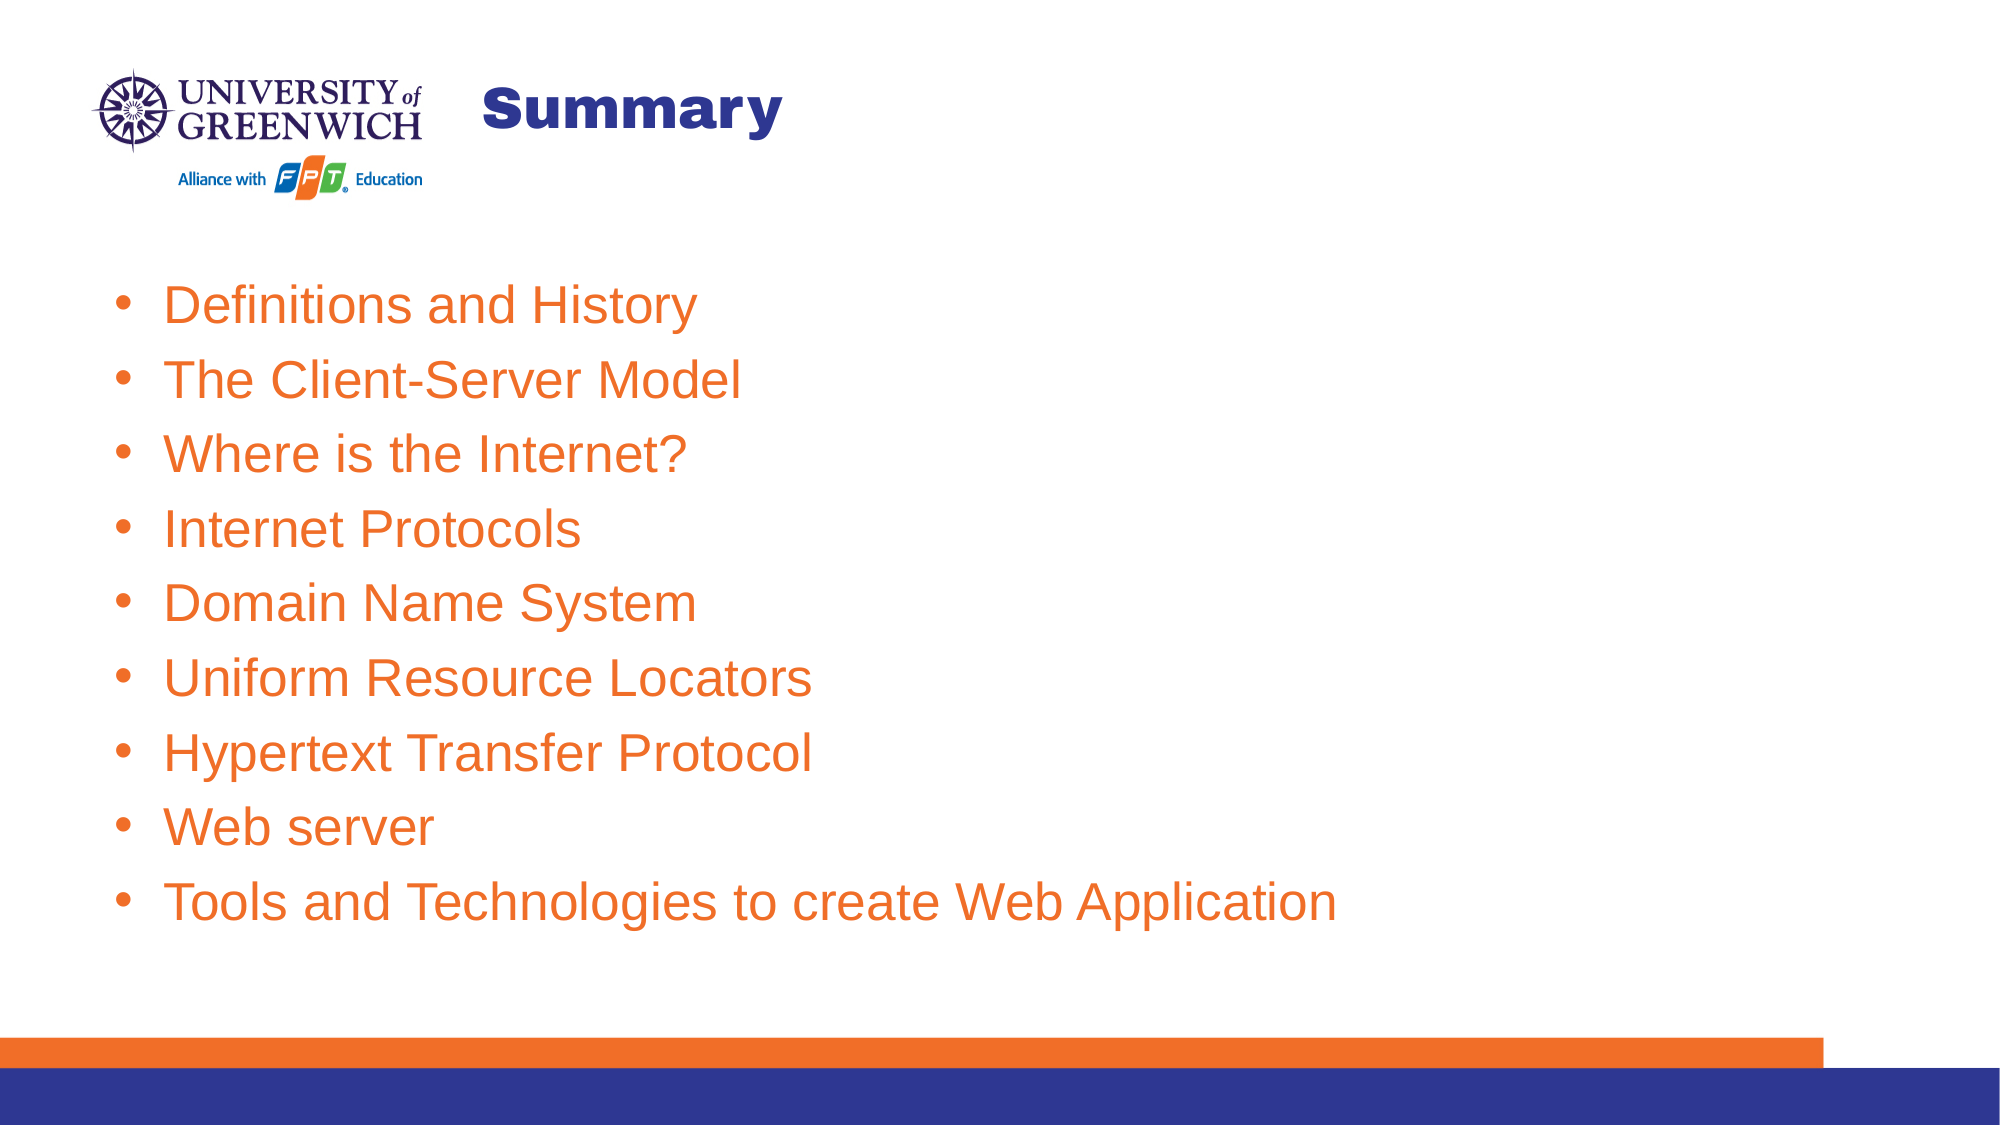

# Summary
Definitions and History
The Client-Server Model
Where is the Internet?
Internet Protocols
Domain Name System
Uniform Resource Locators
Hypertext Transfer Protocol
Web server
Tools and Technologies to create Web Application